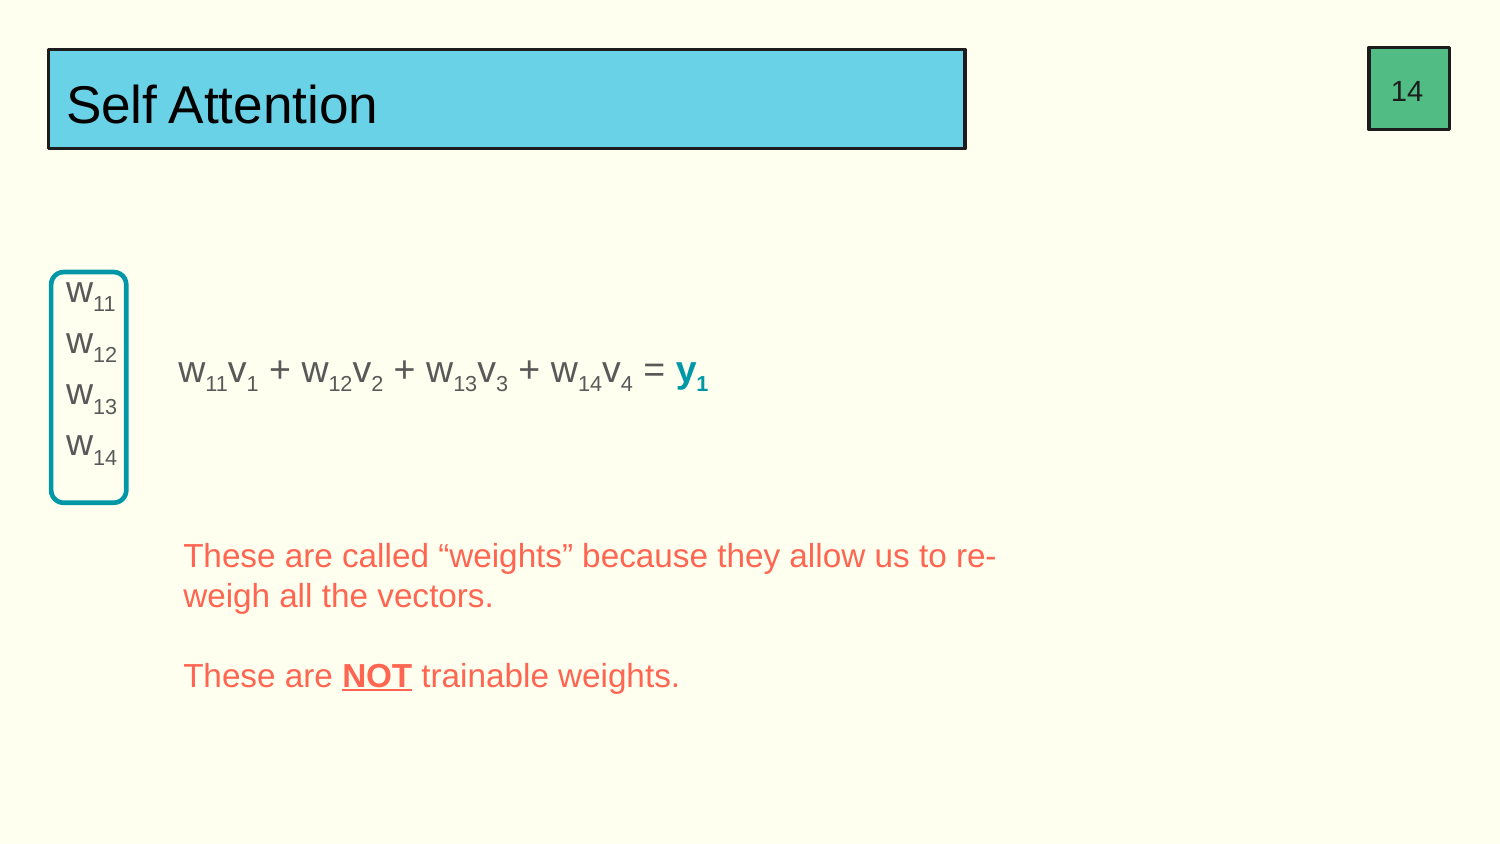

14
Self Attention

w11
w12
w13
w14
w11v1 + w12v2 + w13v3 + w14v4 = y1
These are called “weights” because they allow us to re-weigh all the vectors.

These are NOT trainable weights.